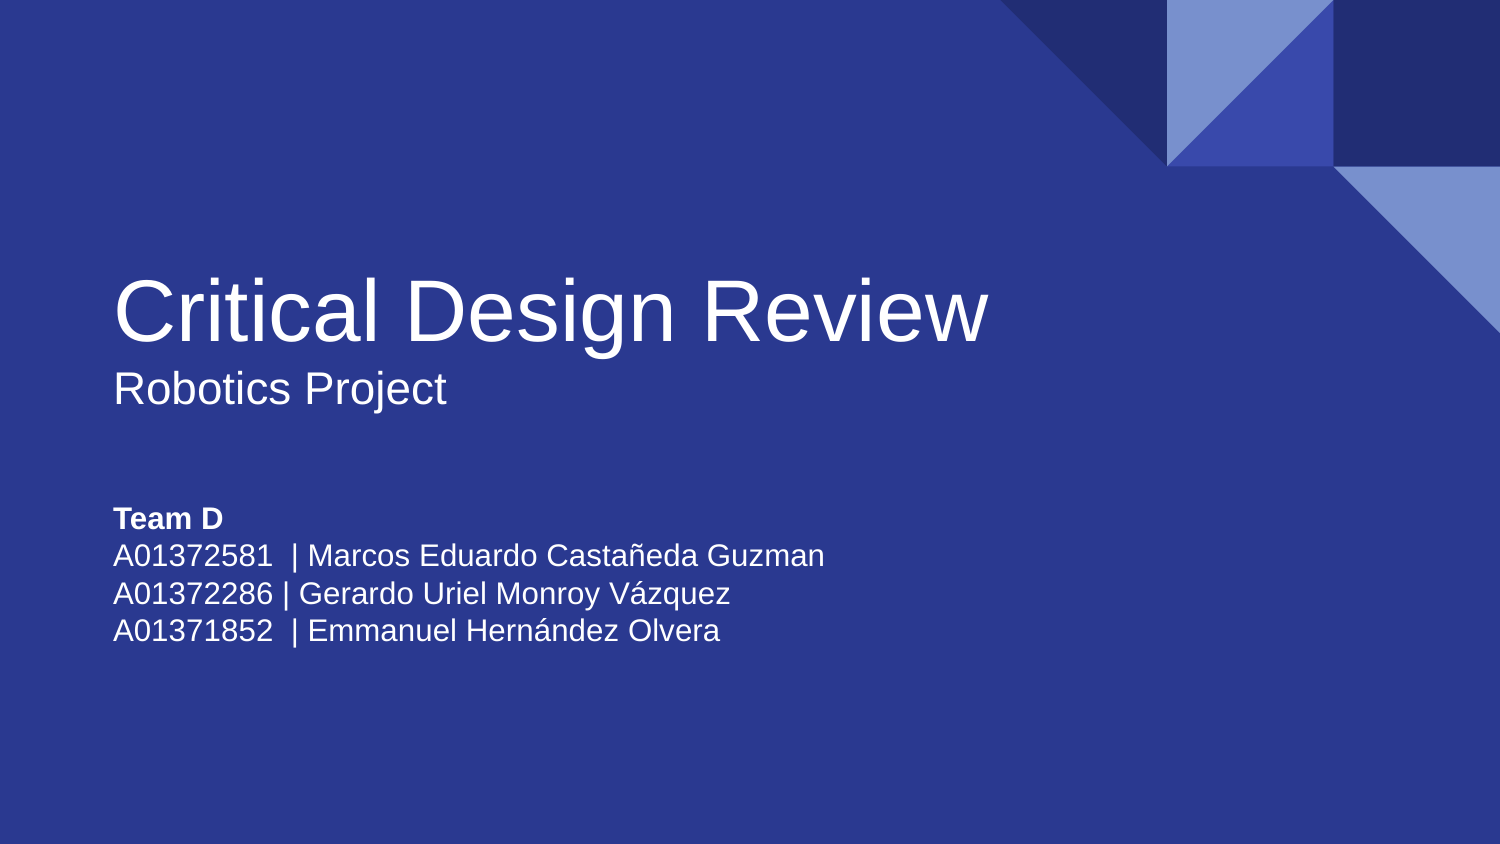

# Critical Design Review
Robotics Project

Team D
A01372581  | Marcos Eduardo Castañeda Guzman
A01372286 | Gerardo Uriel Monroy Vázquez
A01371852  | Emmanuel Hernández Olvera